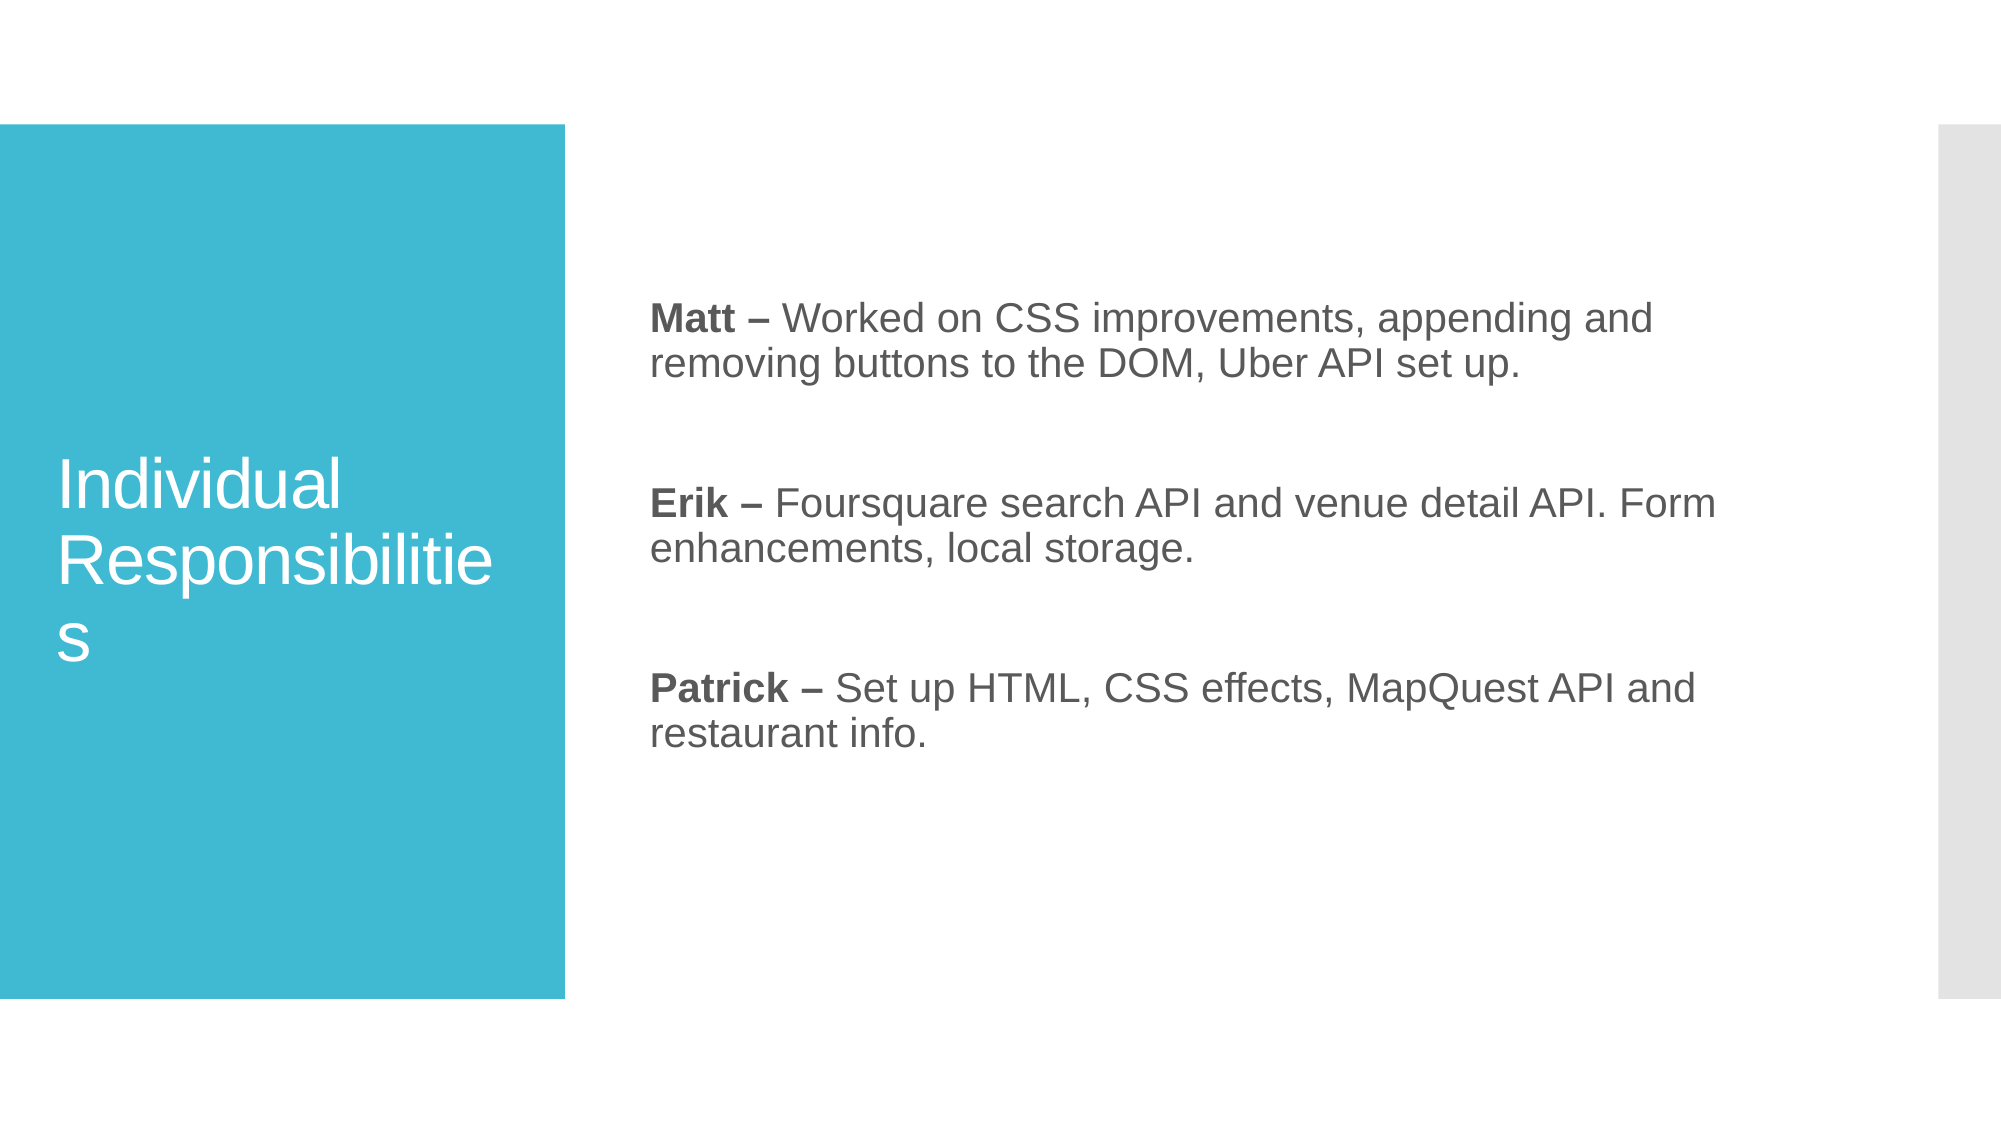

Matt – Worked on CSS improvements, appending and removing buttons to the DOM, Uber API set up.

Erik – Foursquare search API and venue detail API. Form enhancements, local storage.

Patrick – Set up HTML, CSS effects, MapQuest API and restaurant info.

# Individual Responsibilities